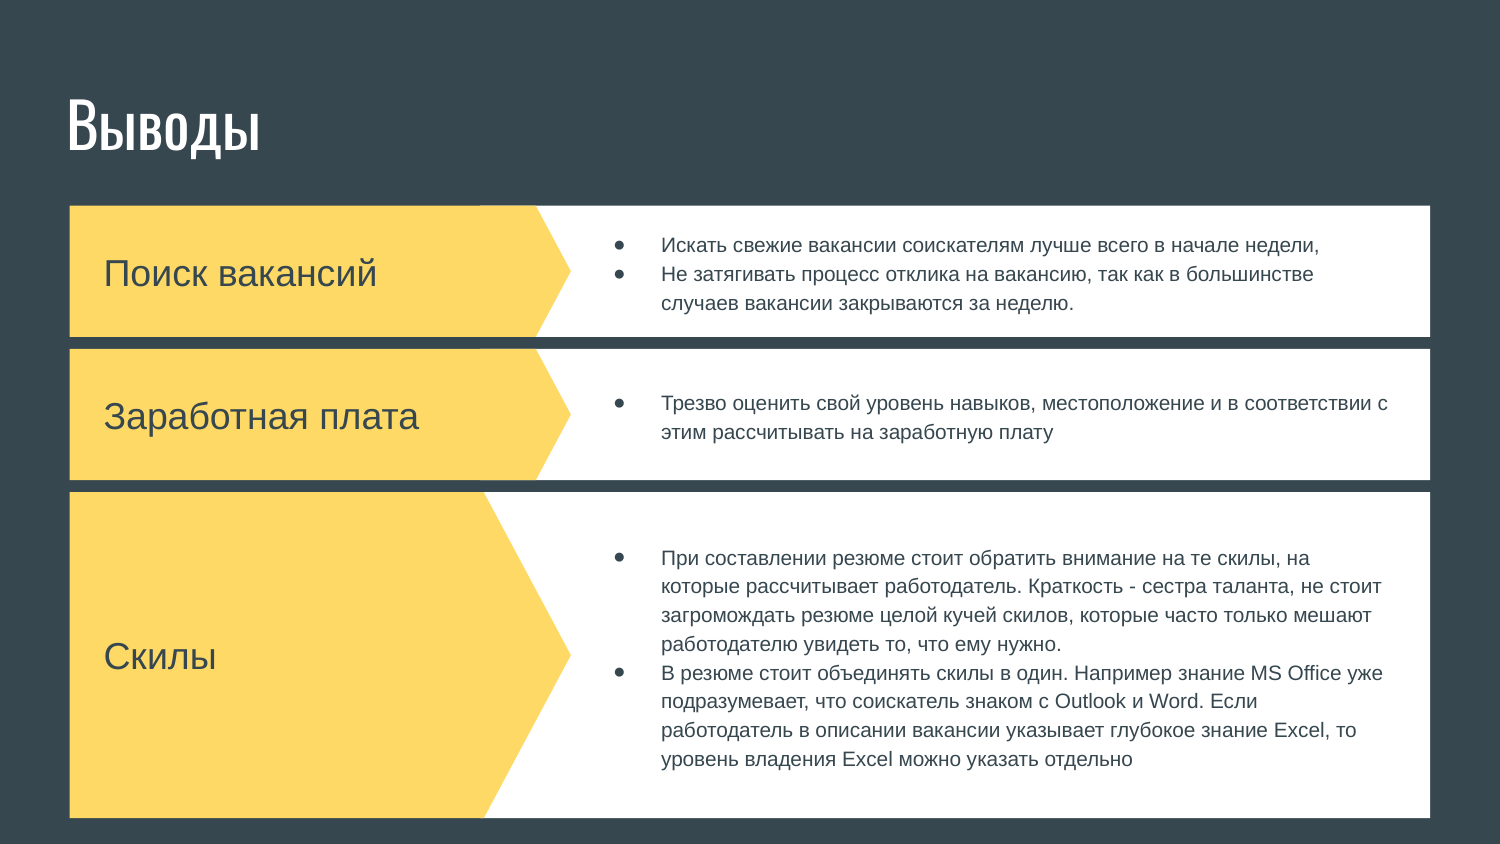

# Выводы

Искать свежие вакансии соискателям лучше всего в начале недели,
Не затягивать процесс отклика на вакансию, так как в большинстве случаев вакансии закрываются за неделю.
Поиск вакансий

Заработная плата
Трезво оценить свой уровень навыков, местоположение и в соответствии с этим рассчитывать на заработную плату

Скилы
При составлении резюме стоит обратить внимание на те скилы, на которые рассчитывает работодатель. Краткость - сестра таланта, не стоит загромождать резюме целой кучей скилов, которые часто только мешают работодателю увидеть то, что ему нужно.
В резюме стоит объединять скилы в один. Например знание MS Office уже подразумевает, что соискатель знаком с Outlook и Word. Если работодатель в описании вакансии указывает глубокое знание Excel, то уровень владения Excel можно указать отдельно